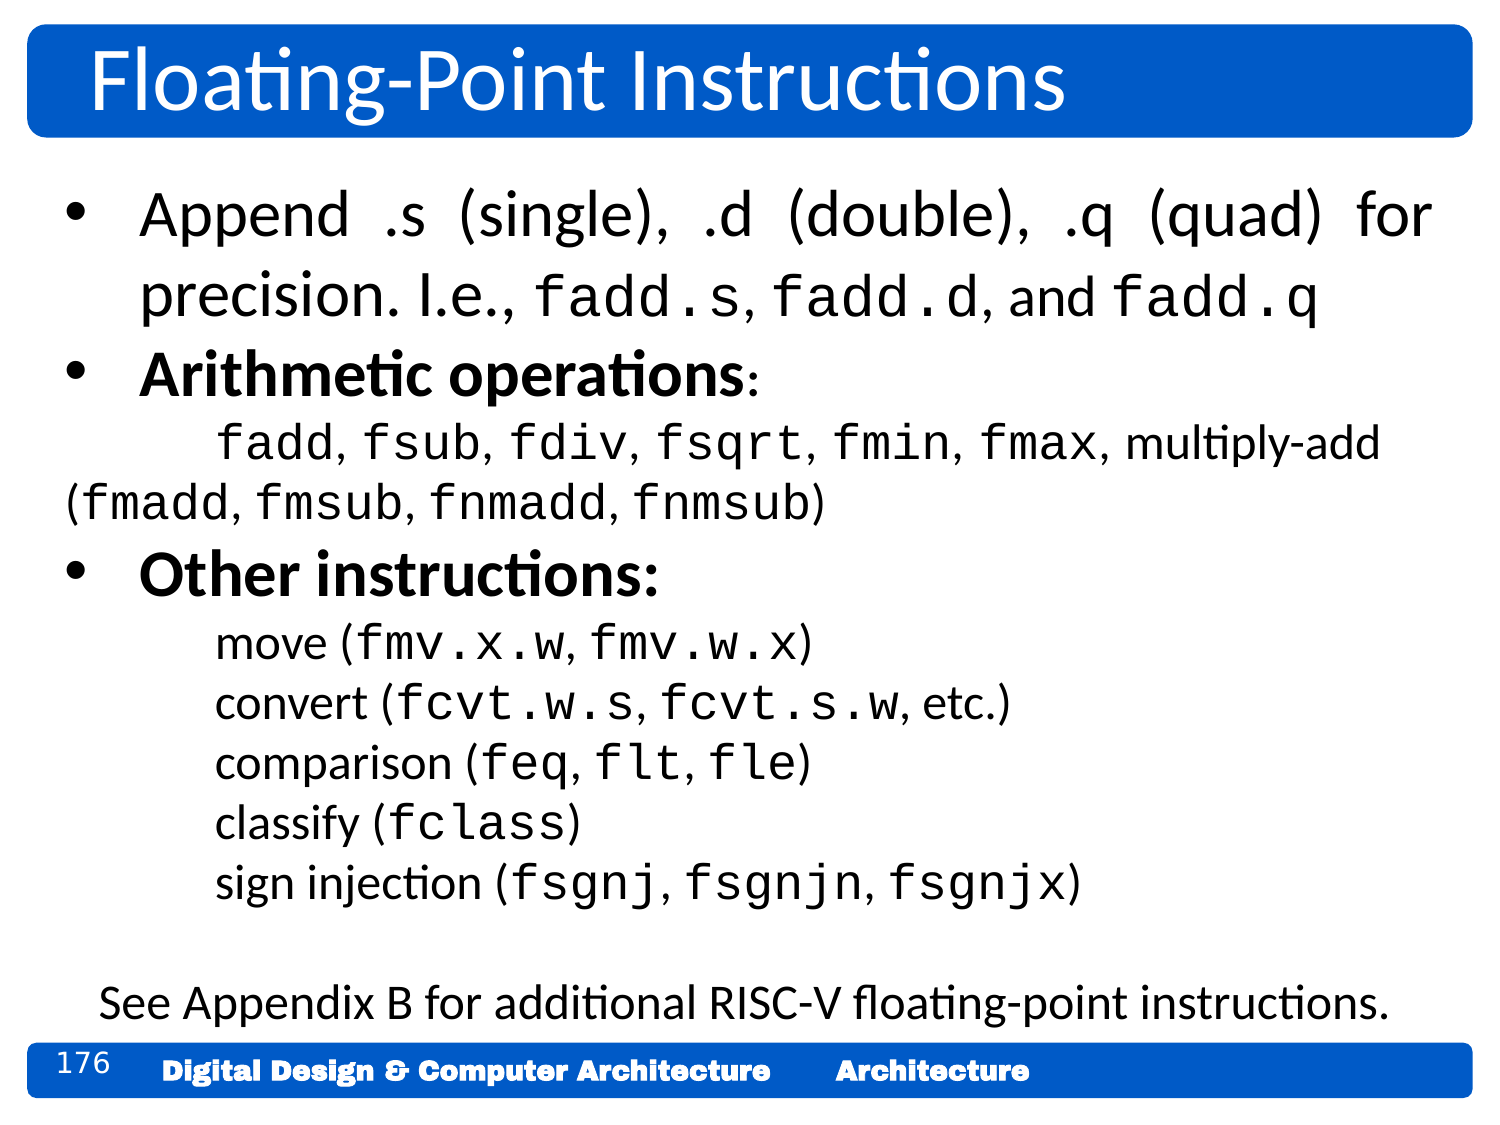

Floating-Point Instructions
Append .s (single), .d (double), .q (quad) for precision. I.e., fadd.s, fadd.d, and fadd.q
Arithmetic operations:
	fadd, fsub, fdiv, fsqrt, fmin, fmax, multiply-add 	(fmadd, fmsub, fnmadd, fnmsub)
Other instructions:
	move (fmv.x.w, fmv.w.x)
	convert (fcvt.w.s, fcvt.s.w, etc.)
	comparison (feq, flt, fle)
	classify (fclass)
	sign injection (fsgnj, fsgnjn, fsgnjx)

   See Appendix B for additional RISC-V floating-point instructions.

176